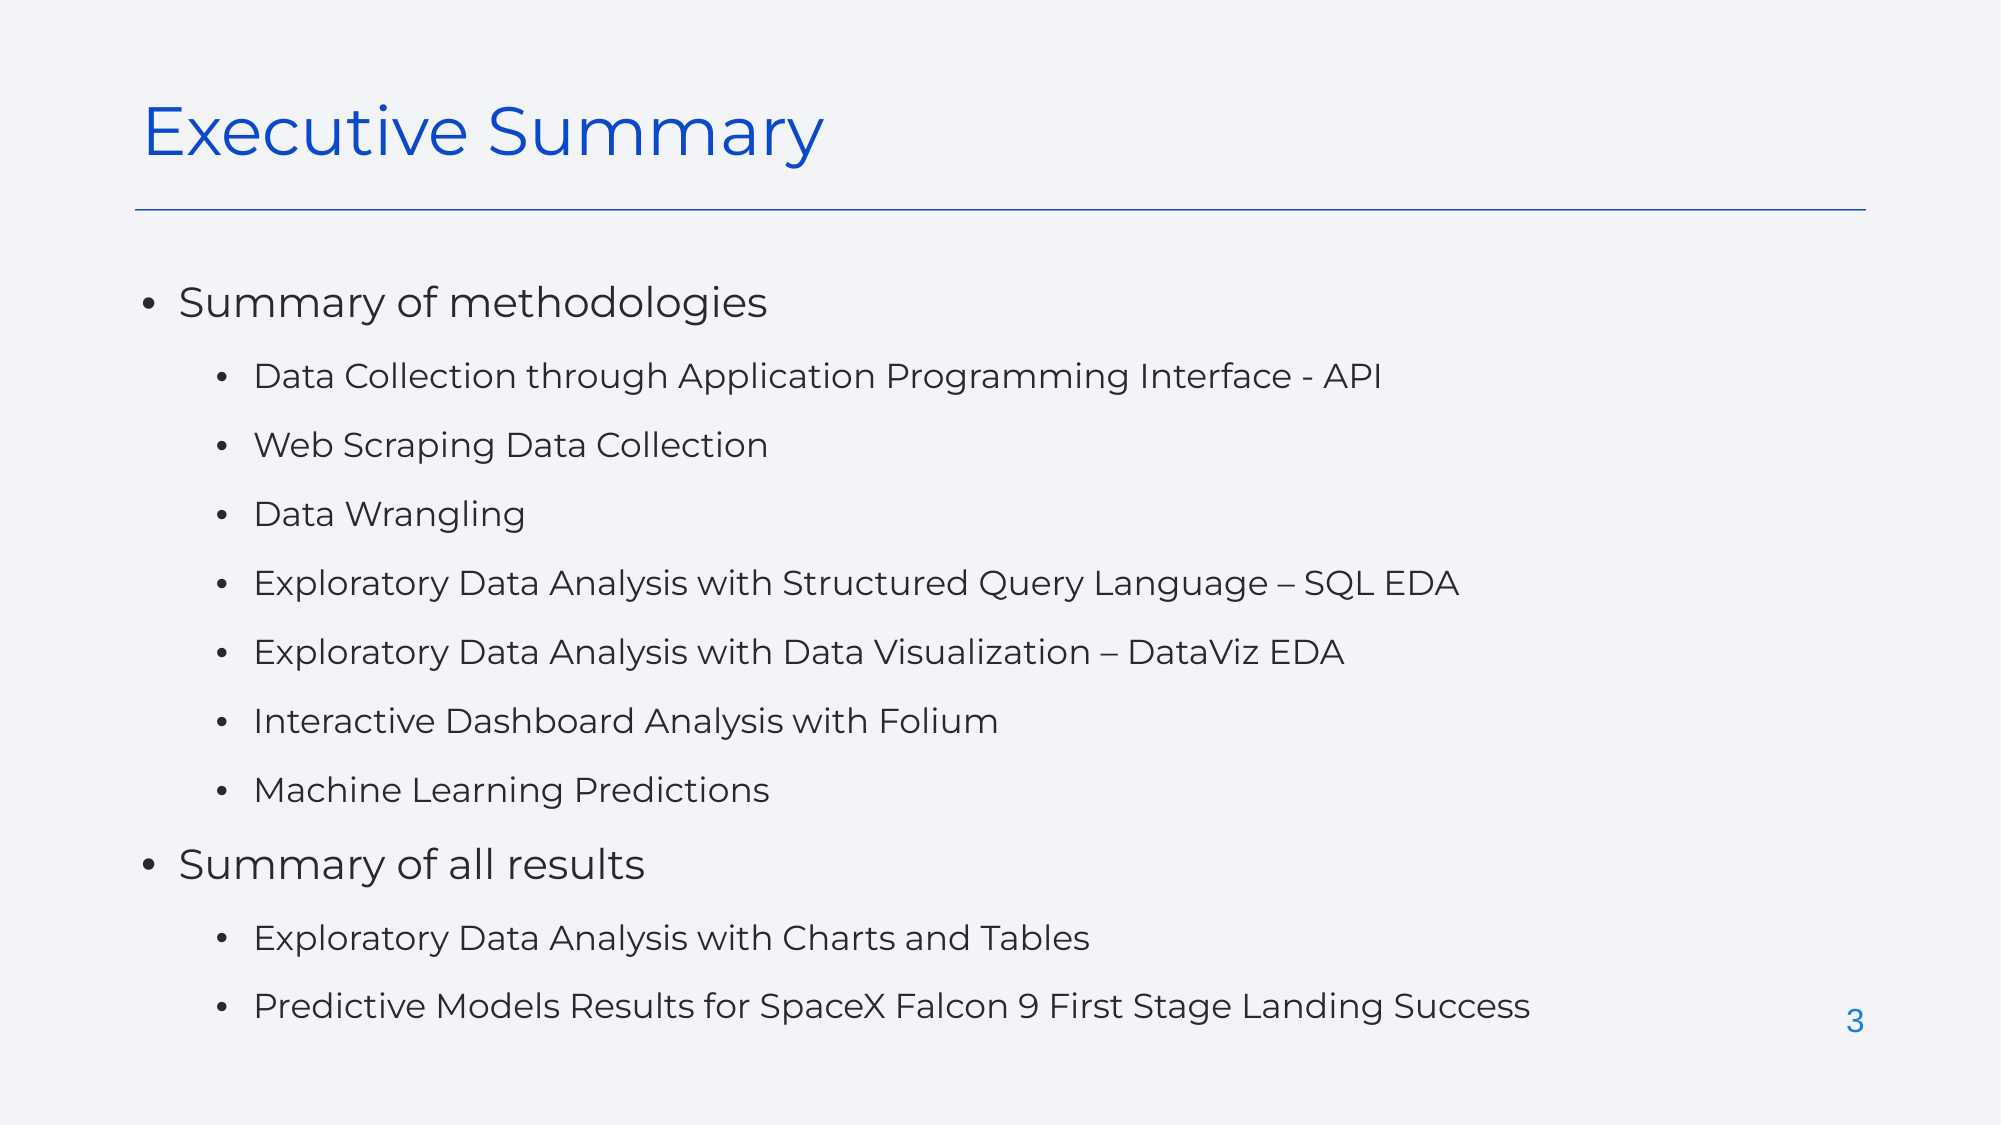

Executive Summary
Summary of methodologies
Data Collection through Application Programming Interface - API
Web Scraping Data Collection
Data Wrangling
Exploratory Data Analysis with Structured Query Language – SQL EDA
Exploratory Data Analysis with Data Visualization – DataViz EDA
Interactive Dashboard Analysis with Folium
Machine Learning Predictions
Summary of all results
Exploratory Data Analysis with Charts and Tables
Predictive Models Results for SpaceX Falcon 9 First Stage Landing Success
3